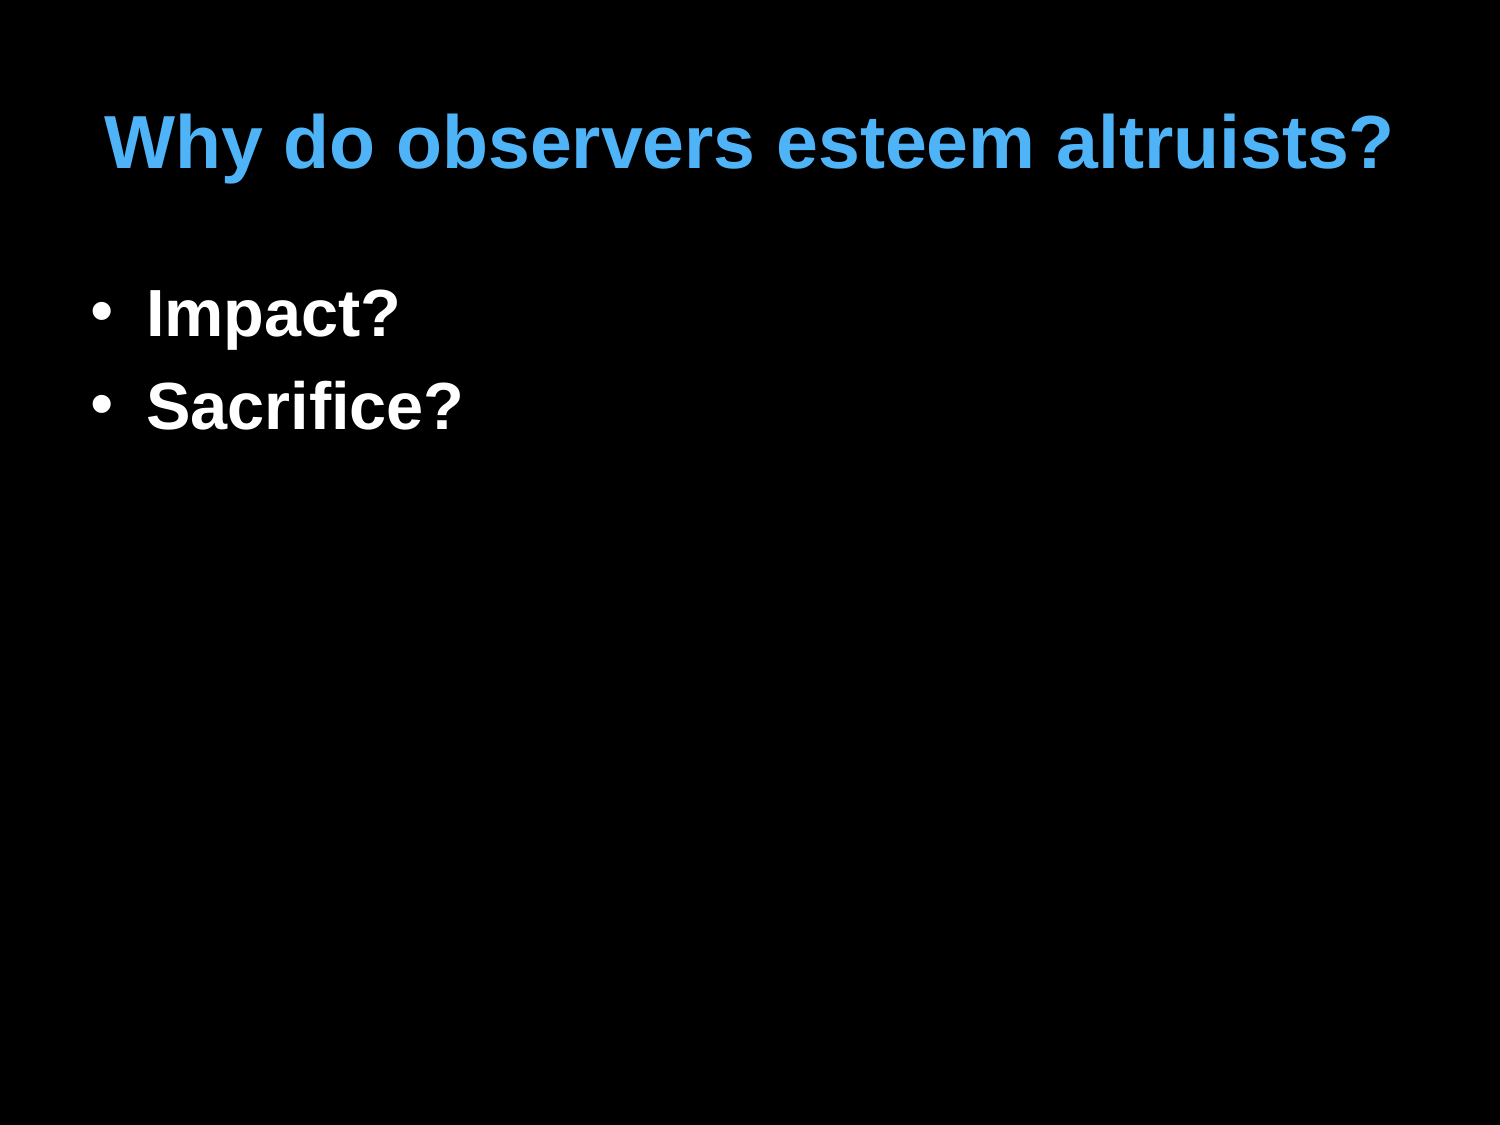

# Why do observers esteem altruists?
Impact?
Sacrifice?